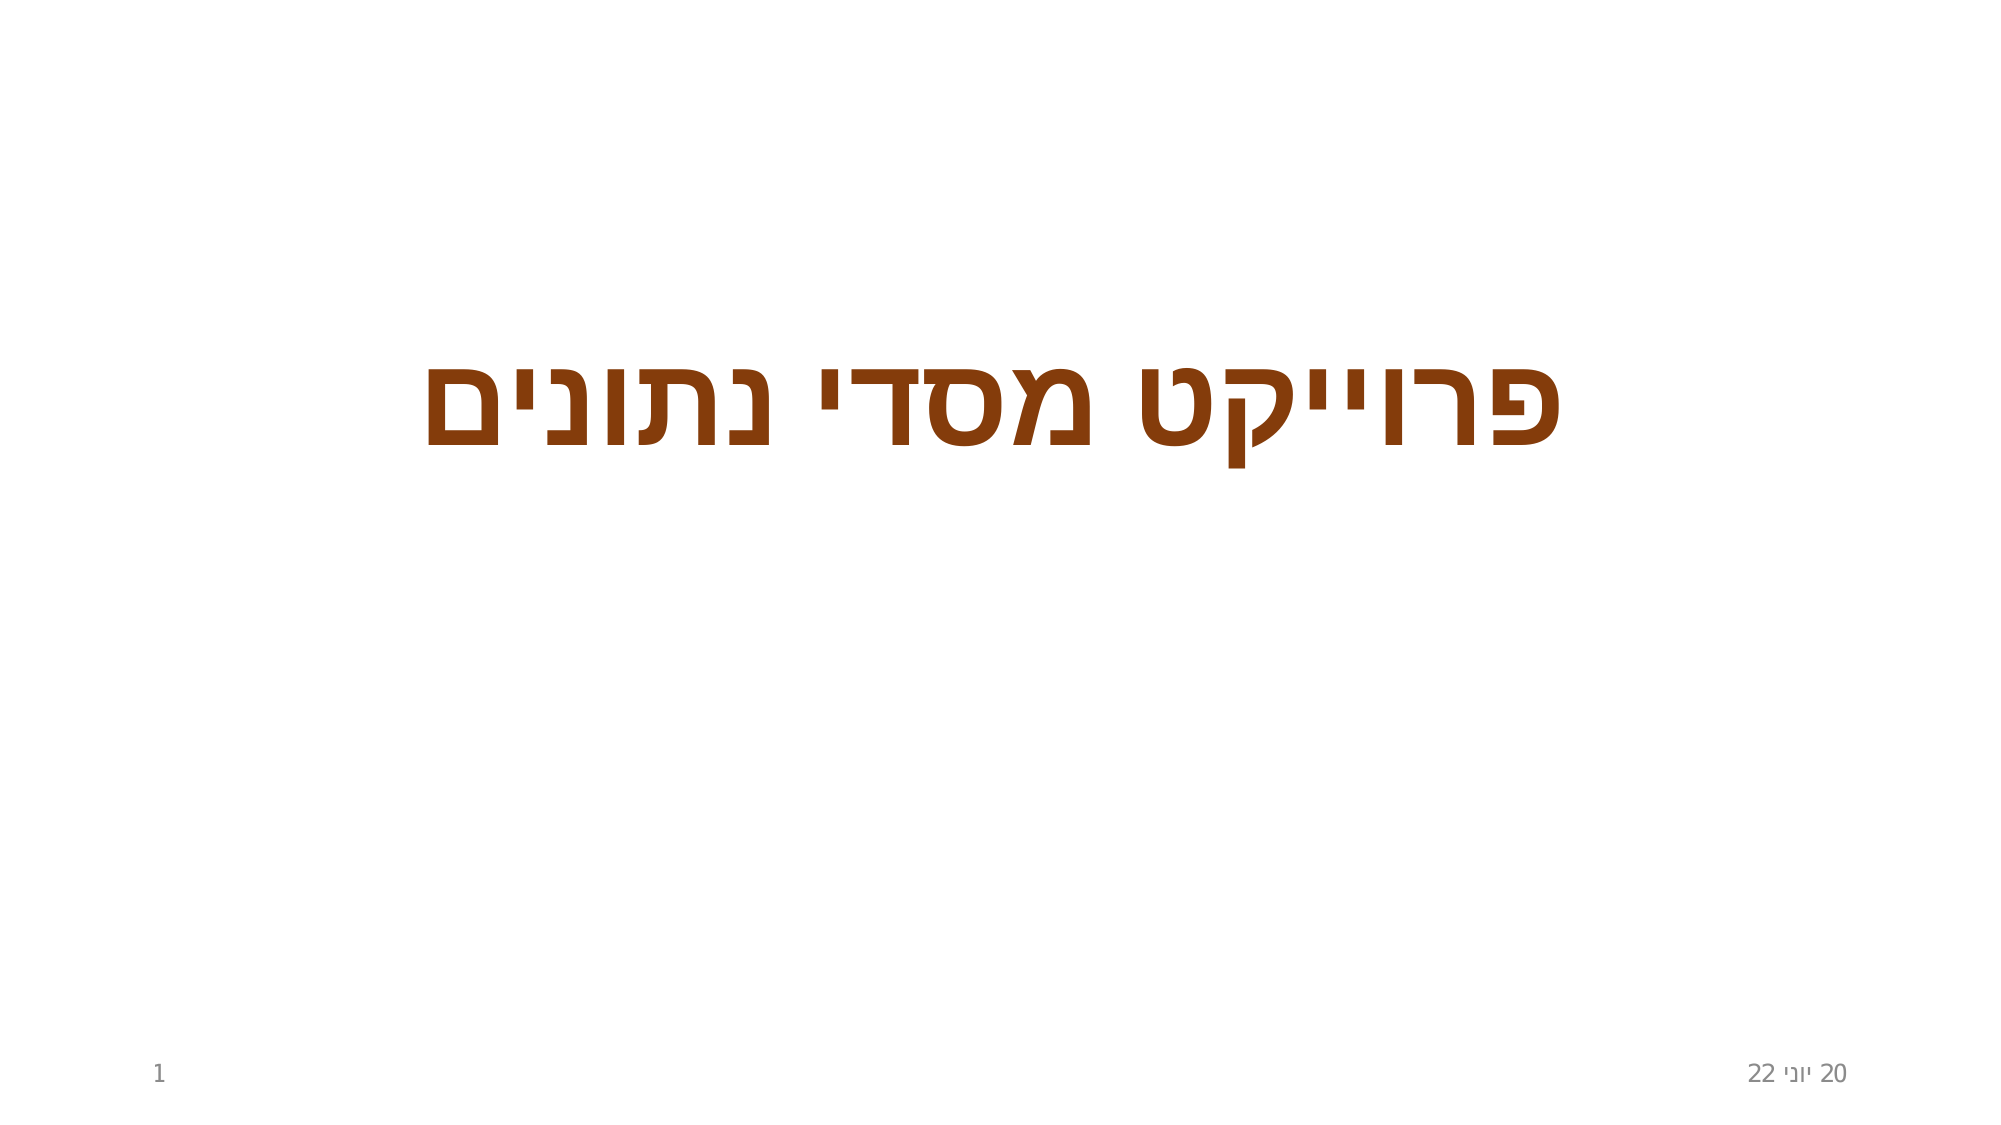

פרוייקט מסדי נתונים

1
20 יוני 22